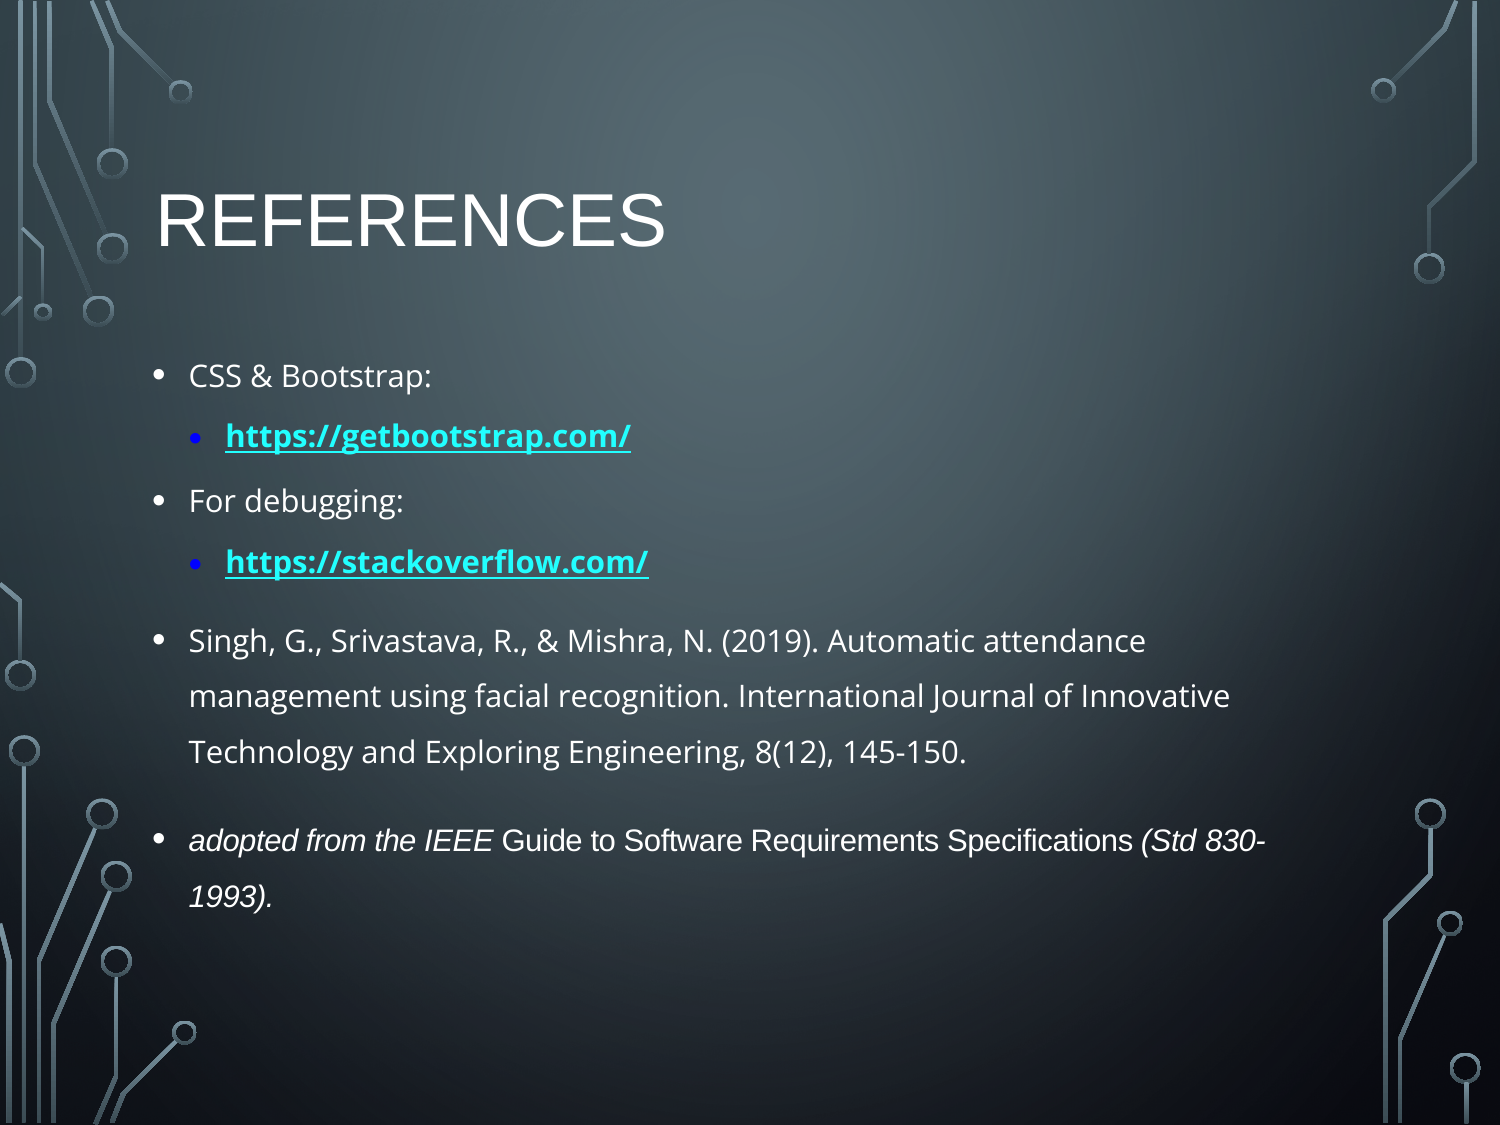

# REFERENCES
CSS & Bootstrap:
https://getbootstrap.com/
For debugging:
https://stackoverflow.com/
Singh, G., Srivastava, R., & Mishra, N. (2019). Automatic attendance management using facial recognition. International Journal of Innovative Technology and Exploring Engineering, 8(12), 145-150.
adopted from the IEEE Guide to Software Requirements Specifications (Std 830-1993).